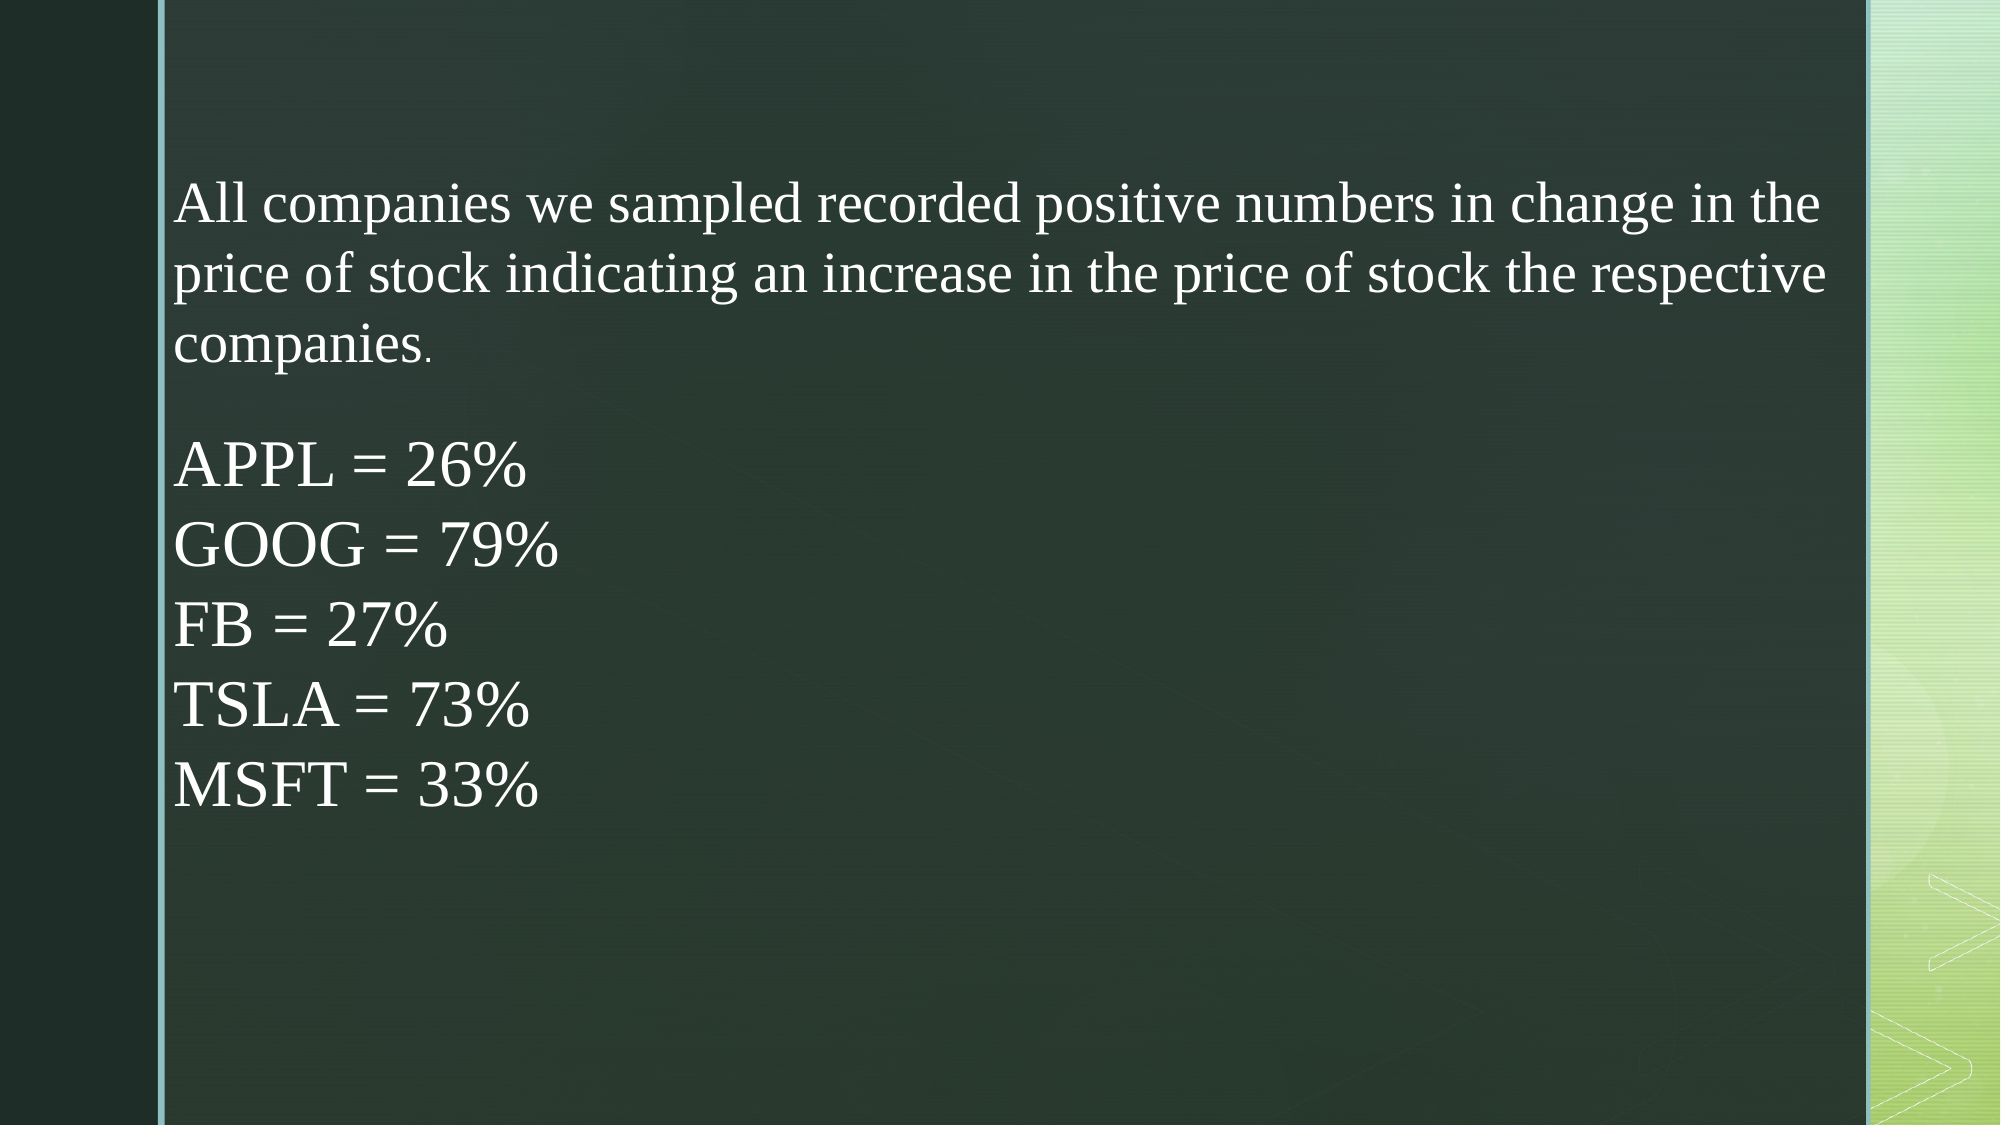

All companies we sampled recorded positive numbers in change in the price of stock indicating an increase in the price of stock the respective companies.

APPL = 26%
GOOG = 79%
FB = 27%
TSLA = 73%
MSFT = 33%